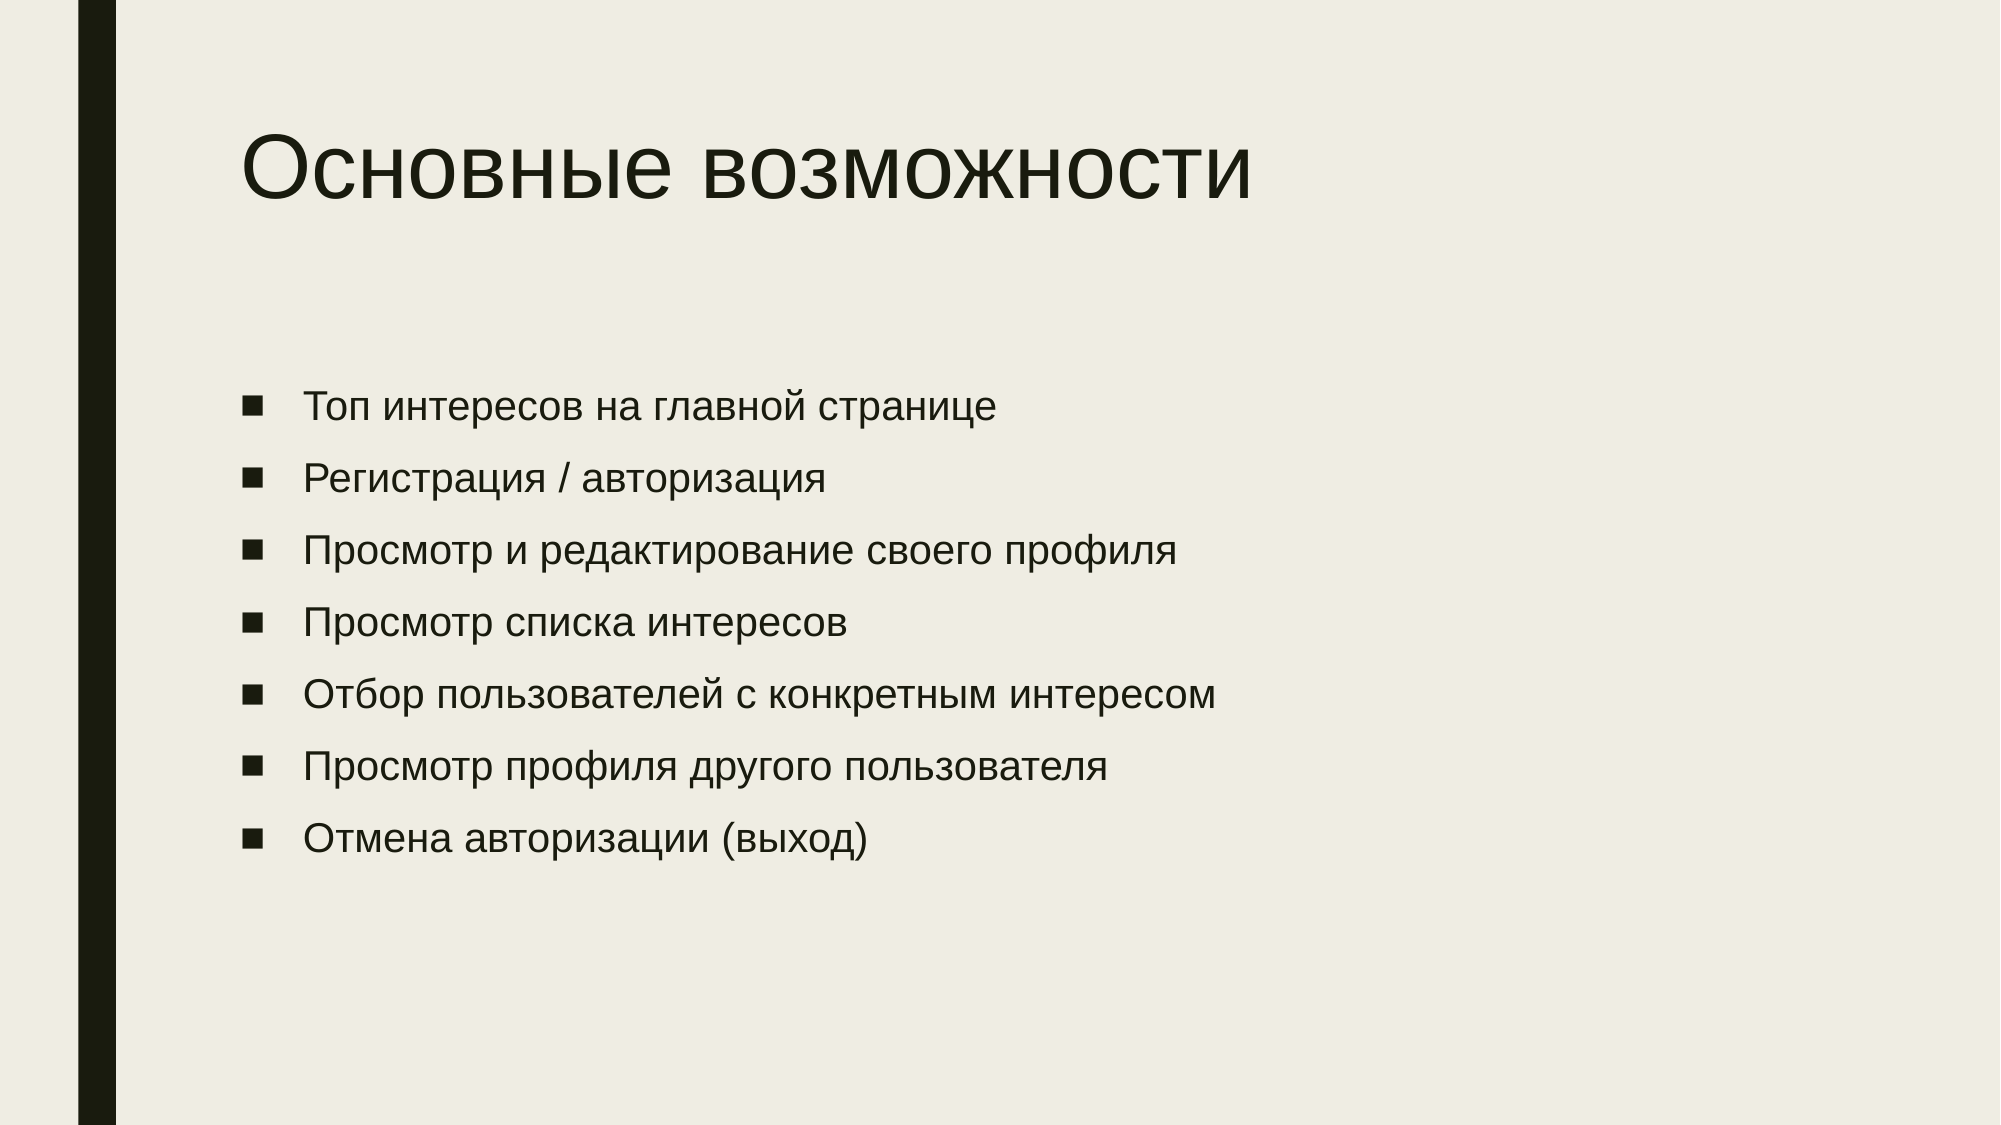

# Основные возможности
Топ интересов на главной странице
Регистрация / авторизация
Просмотр и редактирование своего профиля
Просмотр списка интересов
Отбор пользователей с конкретным интересом
Просмотр профиля другого пользователя
Отмена авторизации (выход)